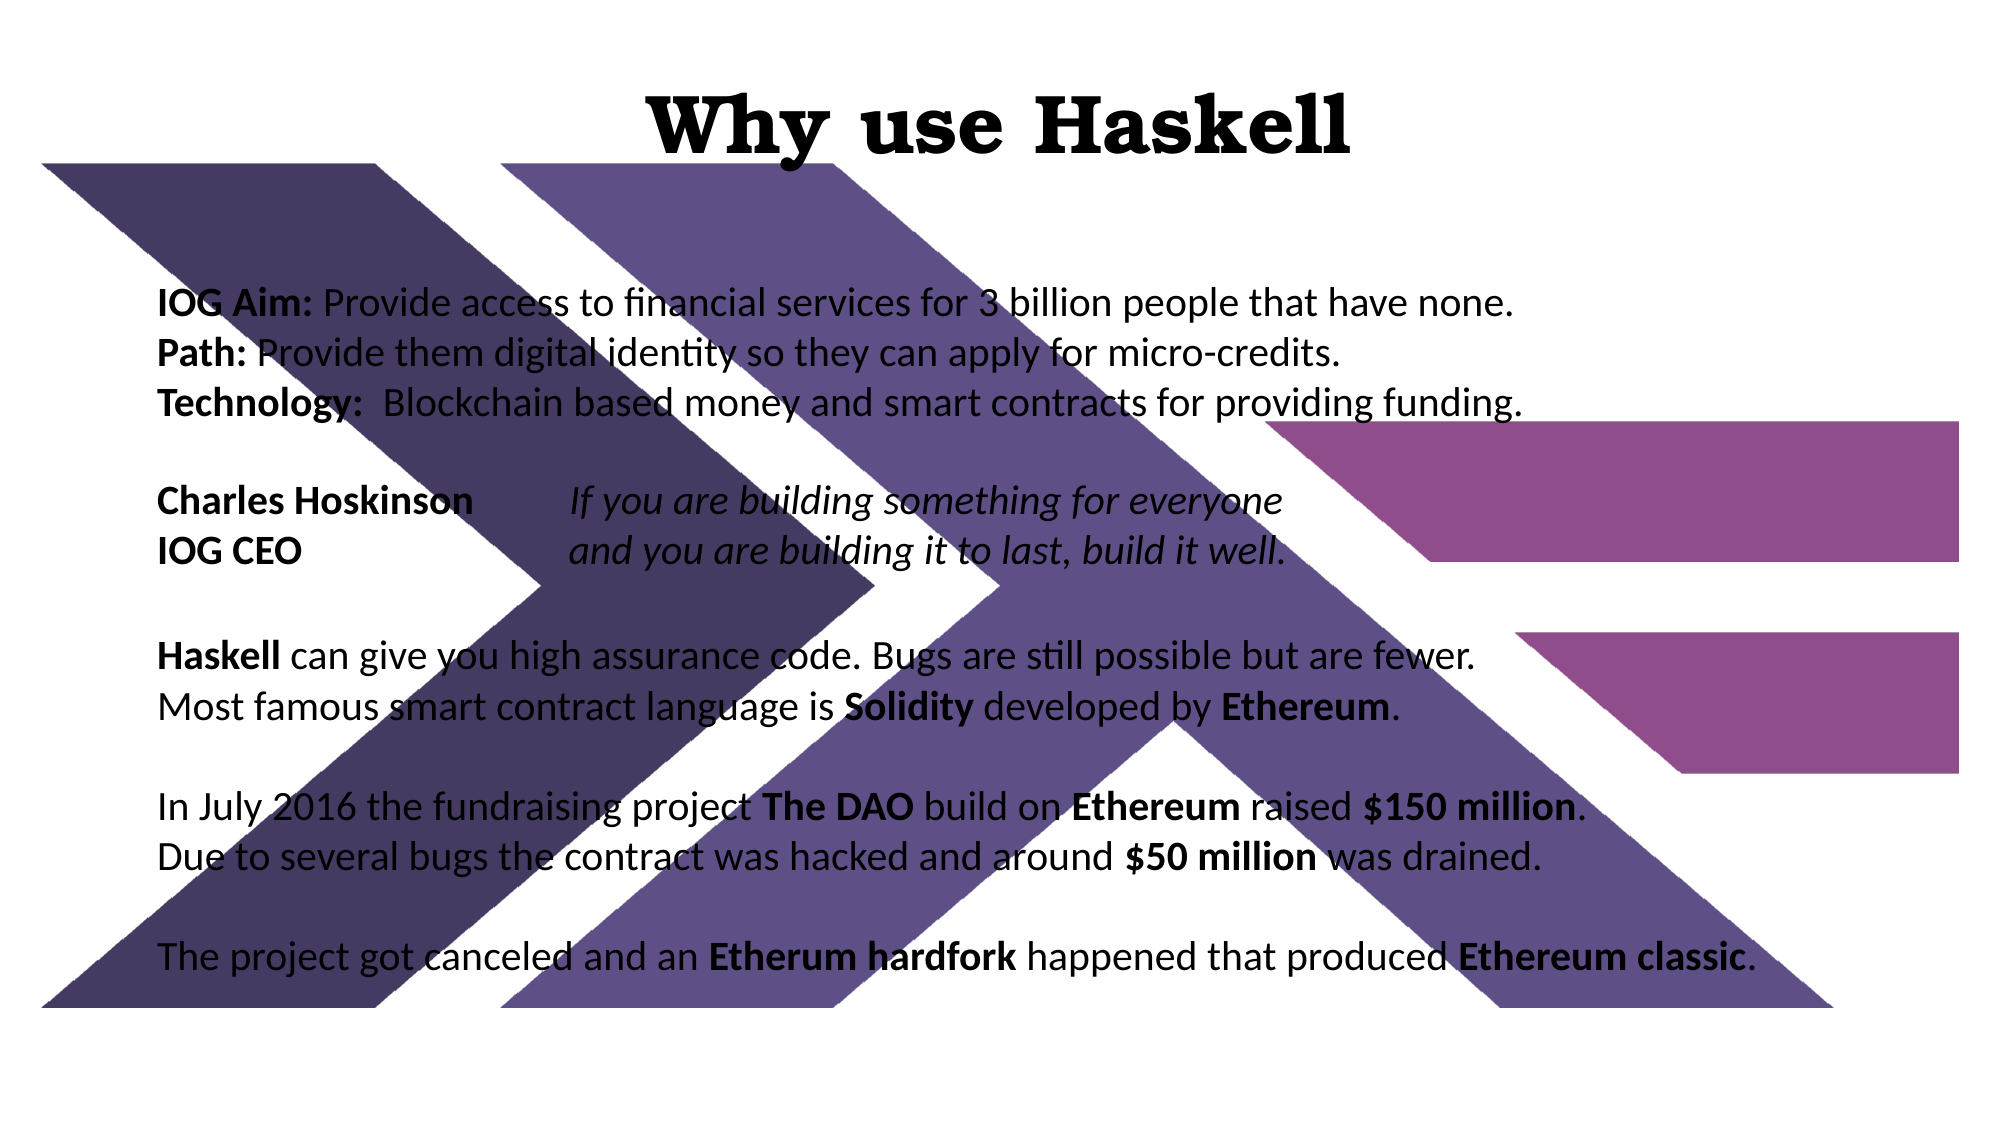

# Why use Haskell
IOG Aim: Provide access to financial services for 3 billion people that have none.
Path: Provide them digital identity so they can apply for micro-credits.
Technology:  Blockchain based money and smart contracts for providing funding.
Charles Hoskinson          If you are building something for everyone
IOG CEO                            and you are building it to last, build it well.
Haskell can give you high assurance code. Bugs are still possible but are fewer.
Most famous smart contract language is Solidity developed by Ethereum.

In July 2016 the fundraising project The DAO build on Ethereum raised $150 million.
Due to several bugs the contract was hacked and around $50 million was drained.

The project got canceled and an Etherum hardfork happened that produced Ethereum classic.